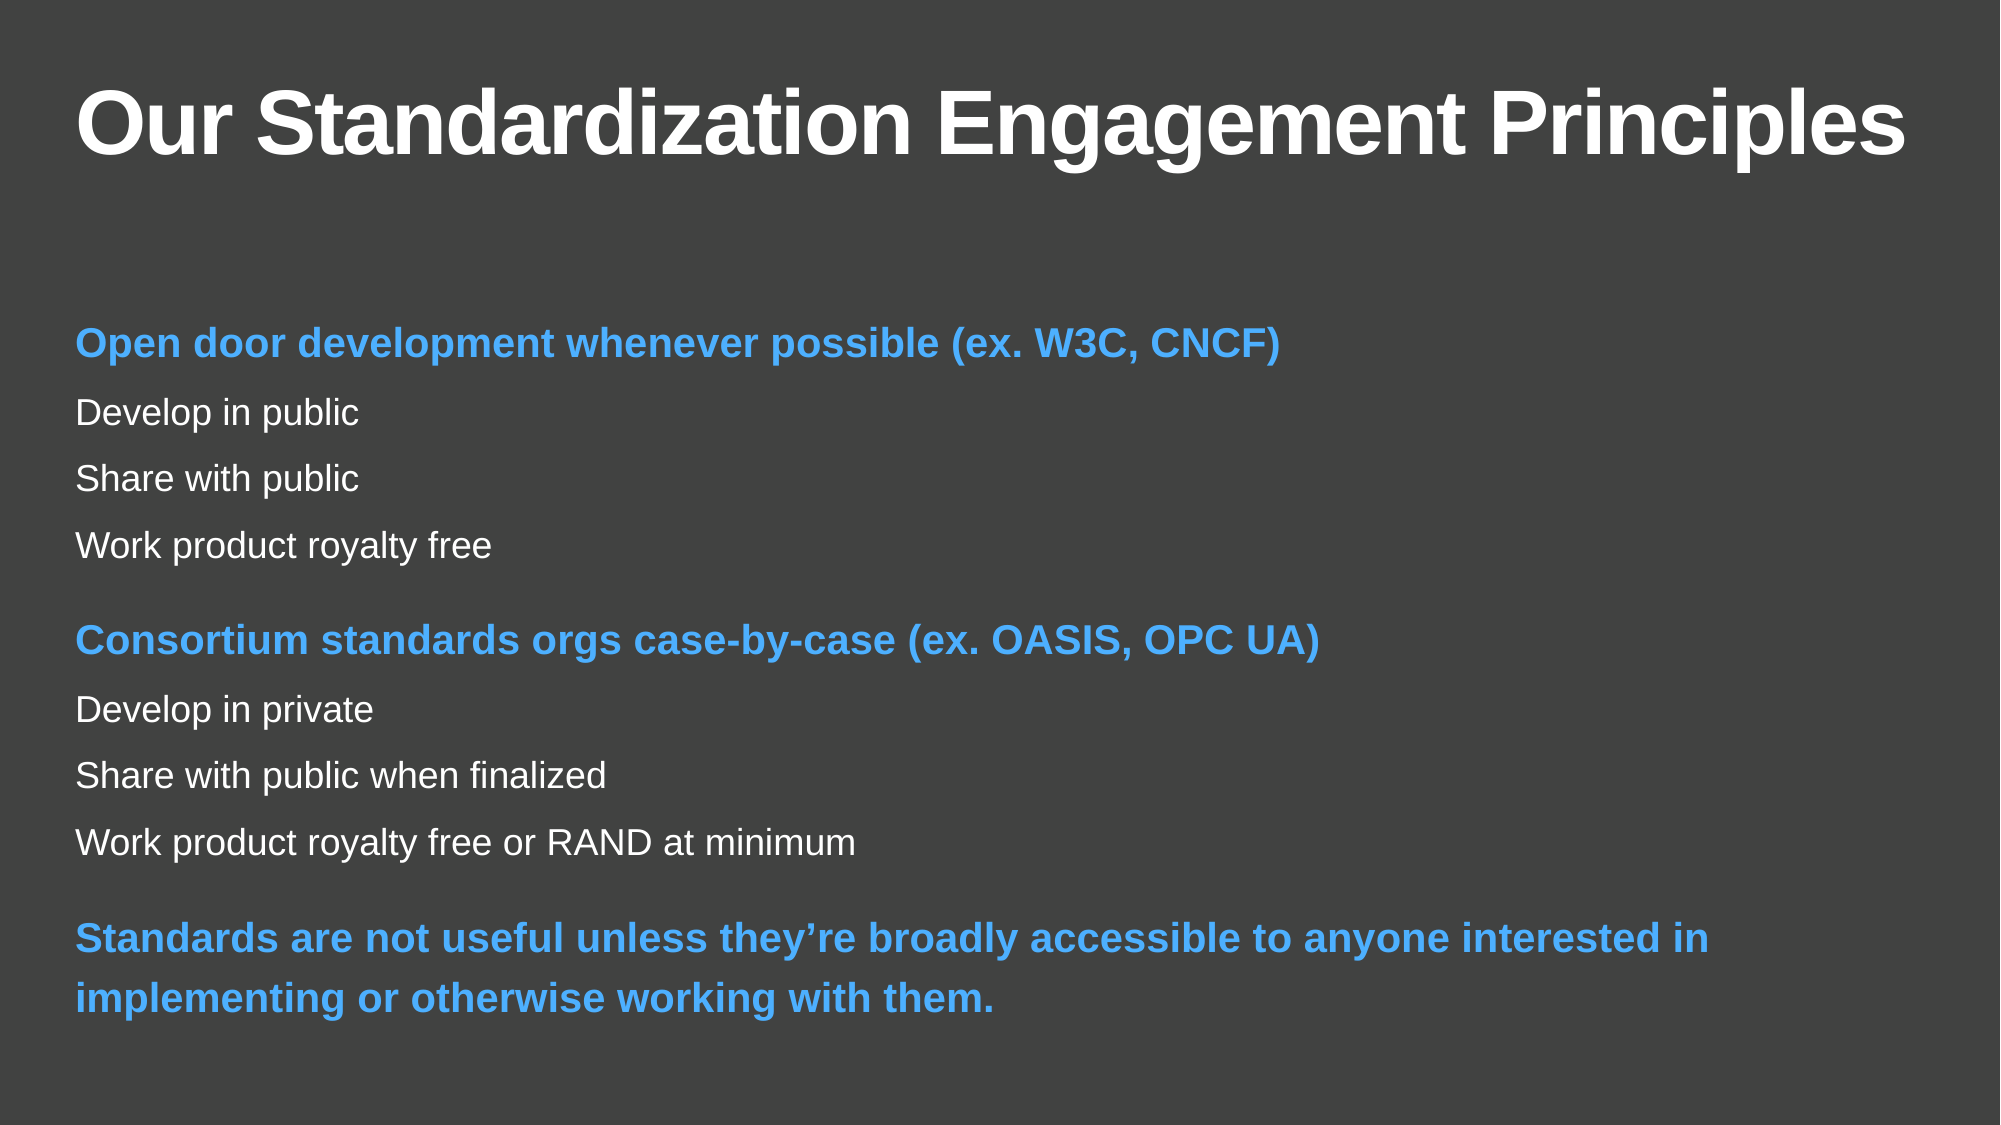

# Our Standardization Engagement Principles
Open door development whenever possible (ex. W3C, CNCF)
Develop in public
Share with public
Work product royalty free
Consortium standards orgs case-by-case (ex. OASIS, OPC UA)
Develop in private
Share with public when finalized
Work product royalty free or RAND at minimum
Standards are not useful unless they’re broadly accessible to anyone interested in implementing or otherwise working with them.